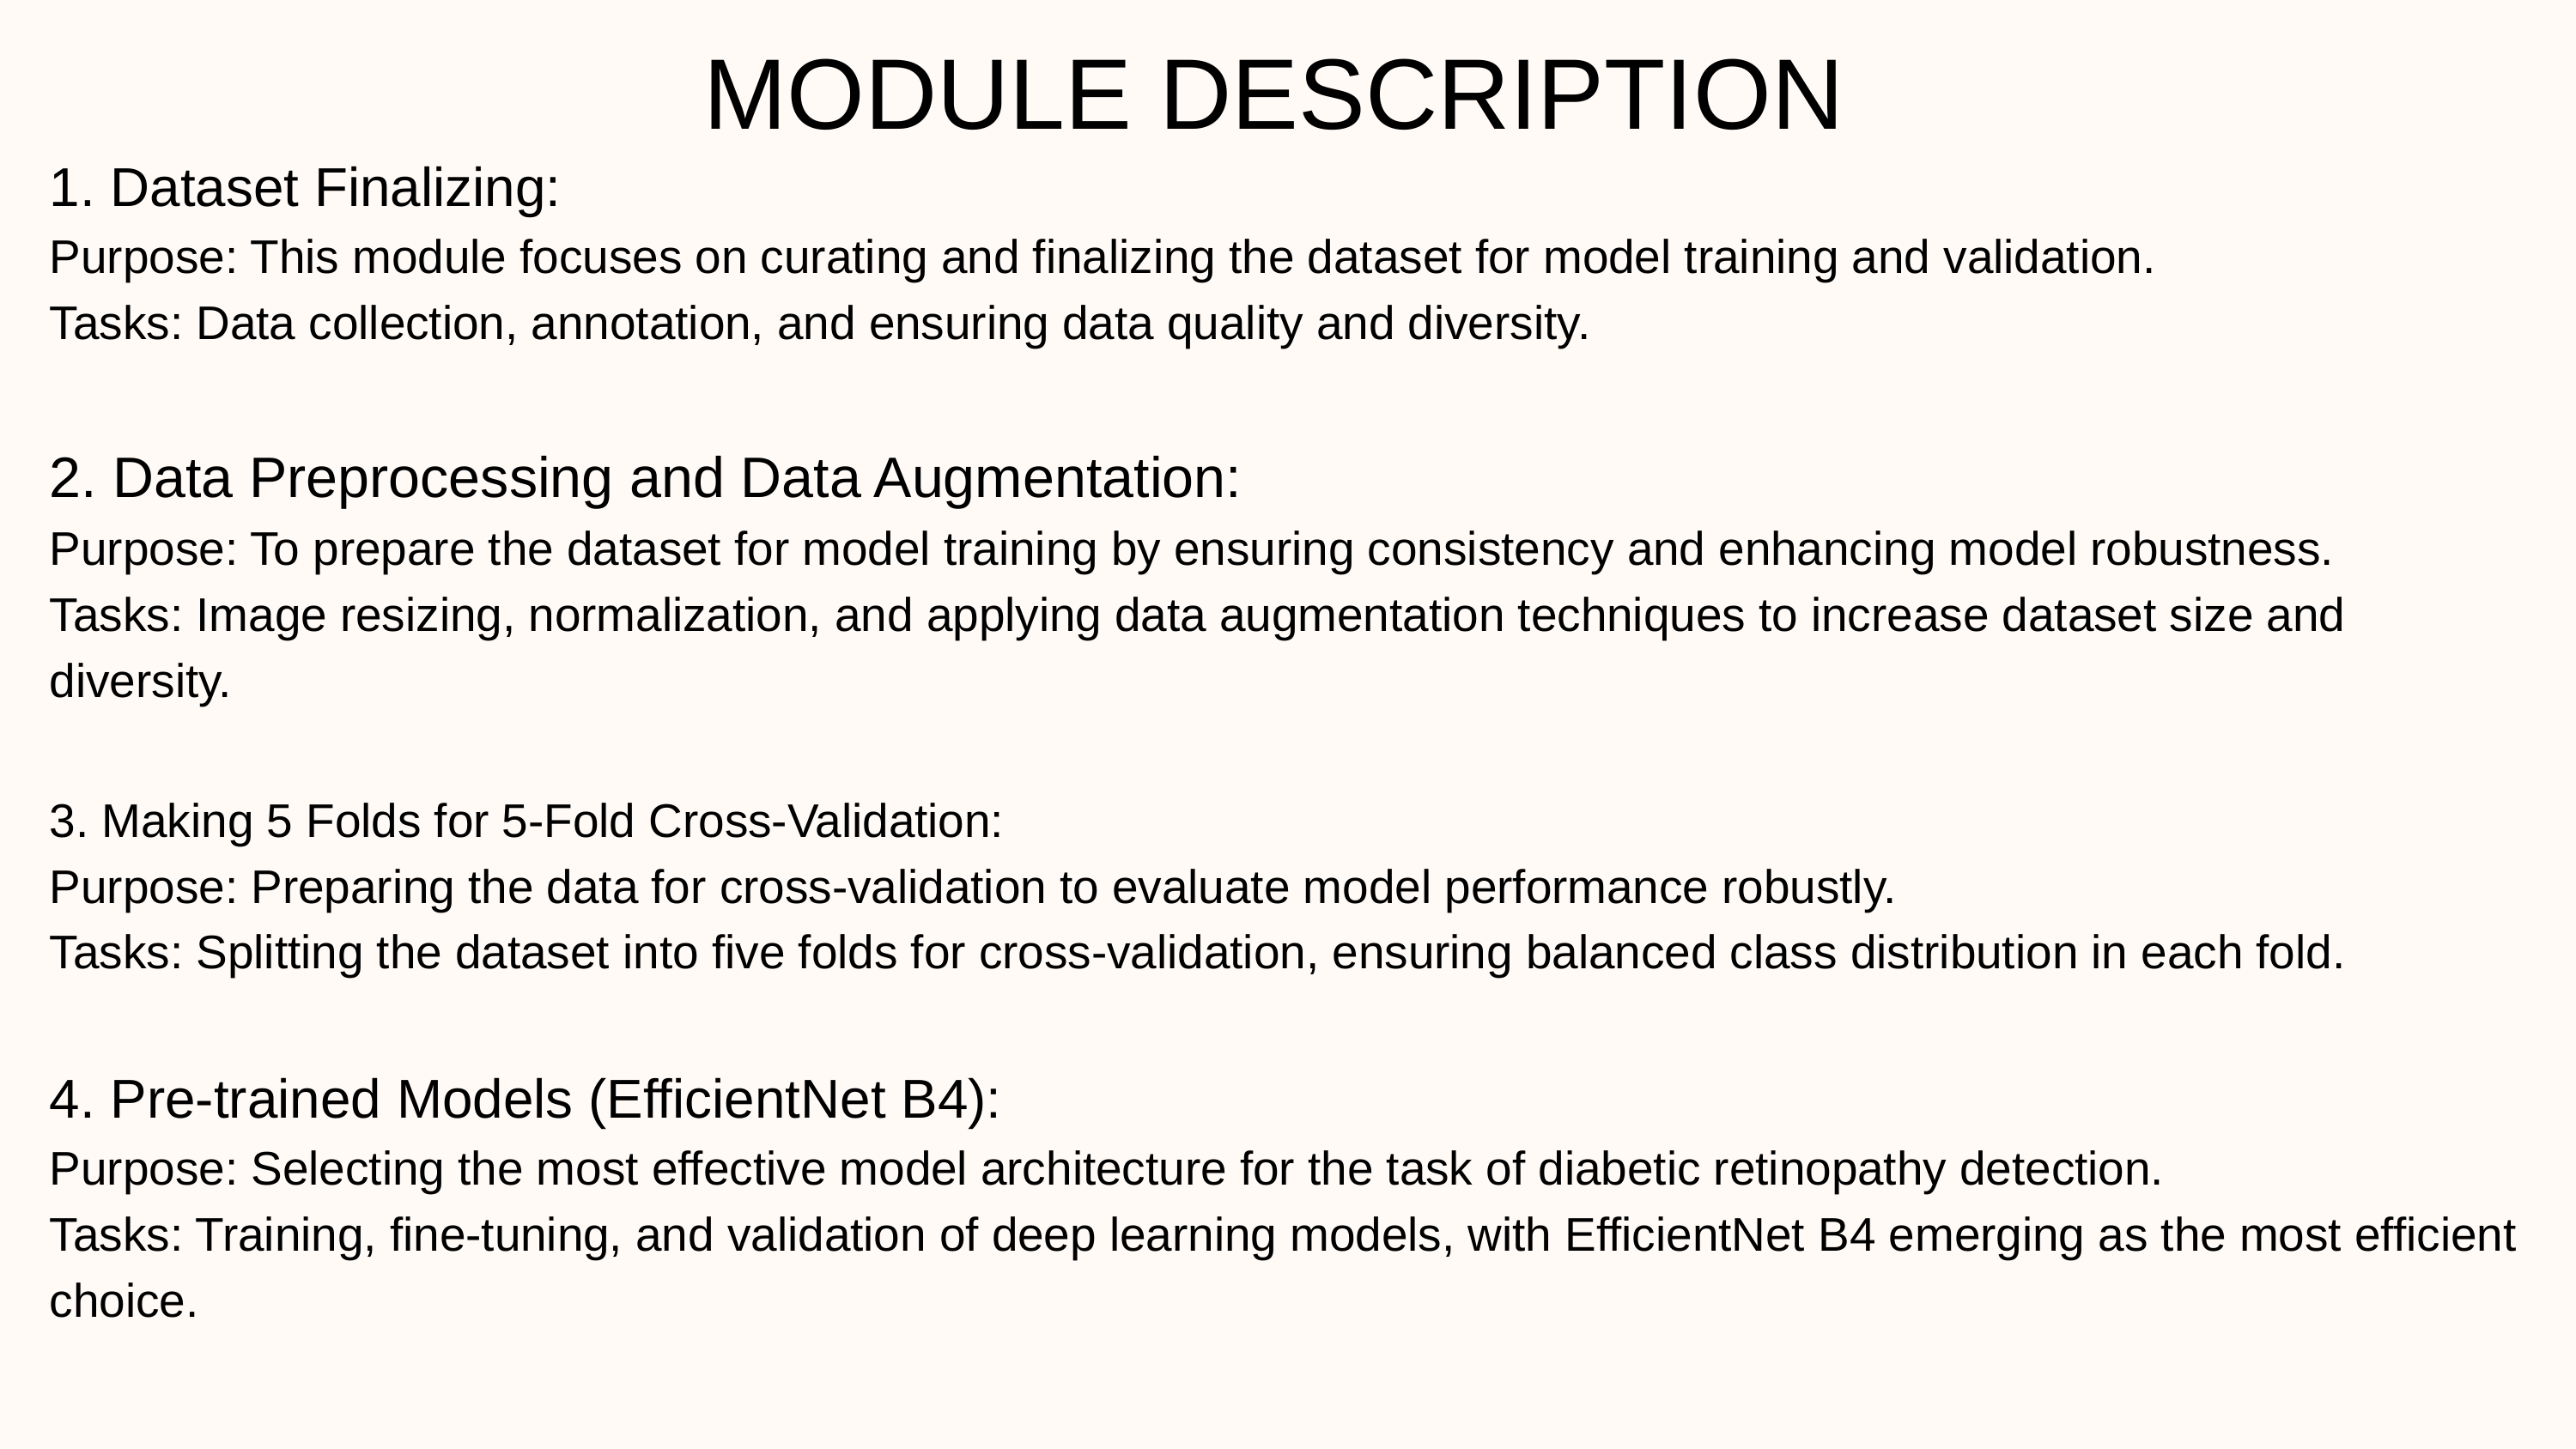

MODULE DESCRIPTION
1. Dataset Finalizing:
Purpose: This module focuses on curating and finalizing the dataset for model training and validation.
Tasks: Data collection, annotation, and ensuring data quality and diversity.

2. Data Preprocessing and Data Augmentation:
Purpose: To prepare the dataset for model training by ensuring consistency and enhancing model robustness.
Tasks: Image resizing, normalization, and applying data augmentation techniques to increase dataset size and diversity.

3. Making 5 Folds for 5-Fold Cross-Validation:
Purpose: Preparing the data for cross-validation to evaluate model performance robustly.
Tasks: Splitting the dataset into five folds for cross-validation, ensuring balanced class distribution in each fold.

4. Pre-trained Models (EfficientNet B4):
Purpose: Selecting the most effective model architecture for the task of diabetic retinopathy detection.
Tasks: Training, fine-tuning, and validation of deep learning models, with EfficientNet B4 emerging as the most efficient choice.